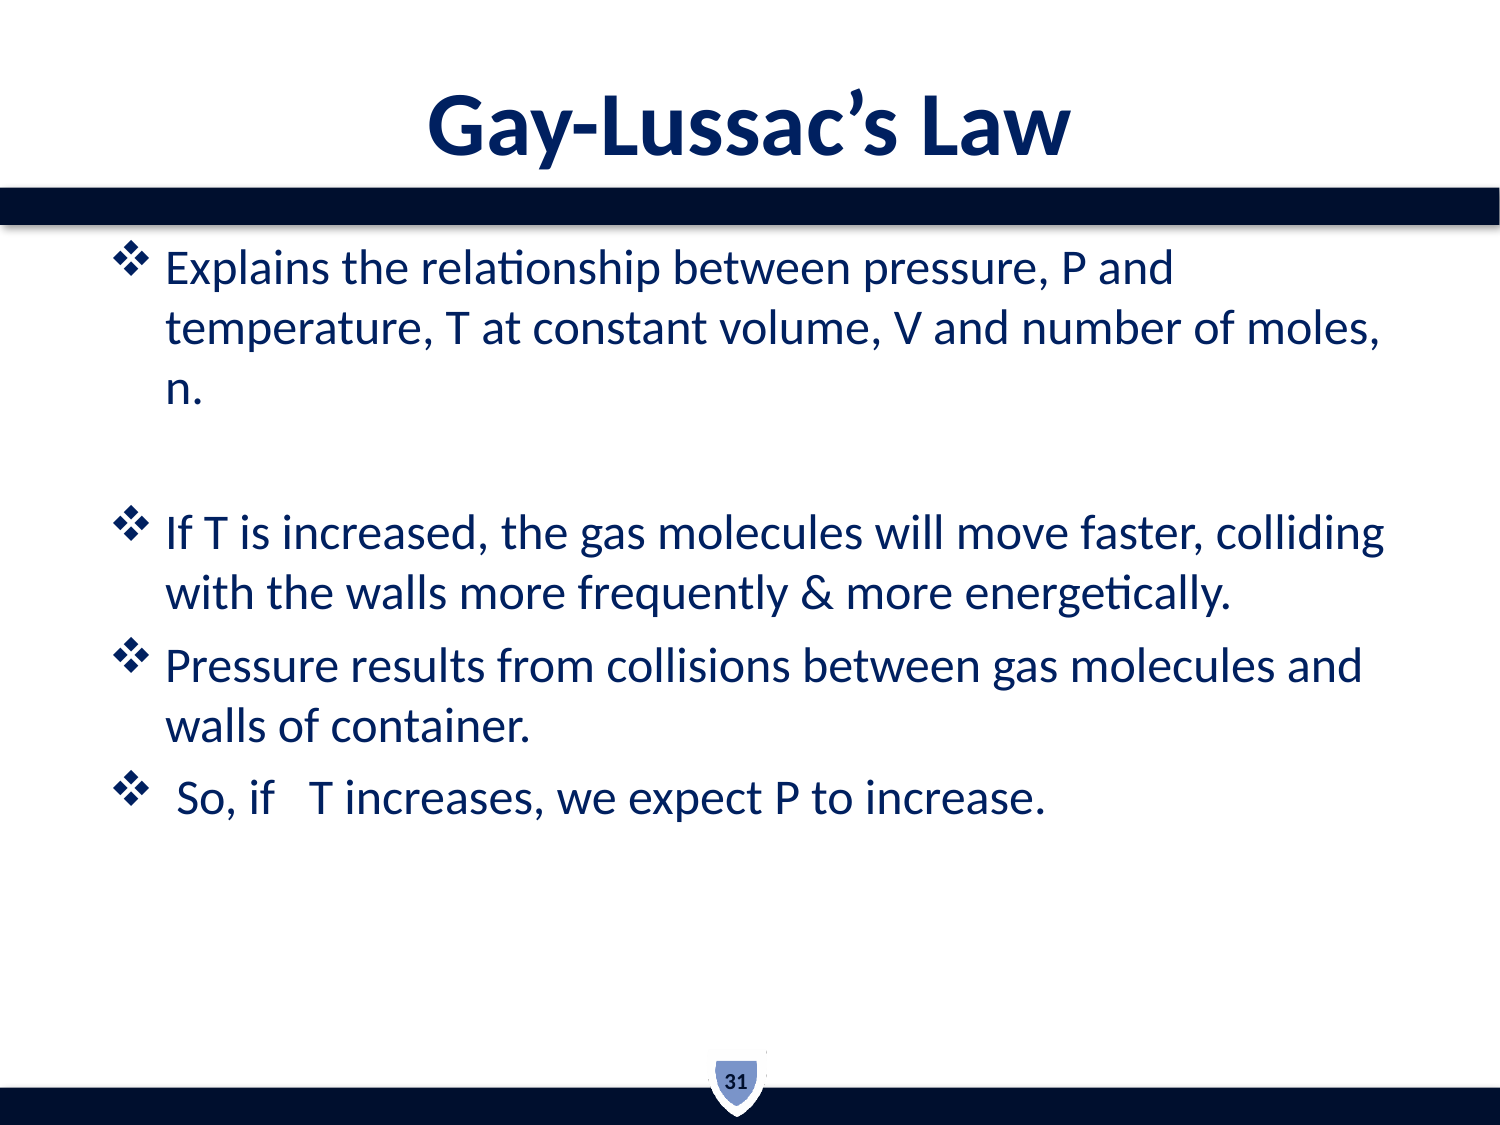

# Gay-Lussac’s Law
Explains the relationship between pressure, P and temperature, T at constant volume, V and number of moles, n.

If T is increased, the gas molecules will move faster, colliding with the walls more frequently & more energetically.
Pressure results from collisions between gas molecules and walls of container.
 So, if   T increases, we expect P to increase.

31